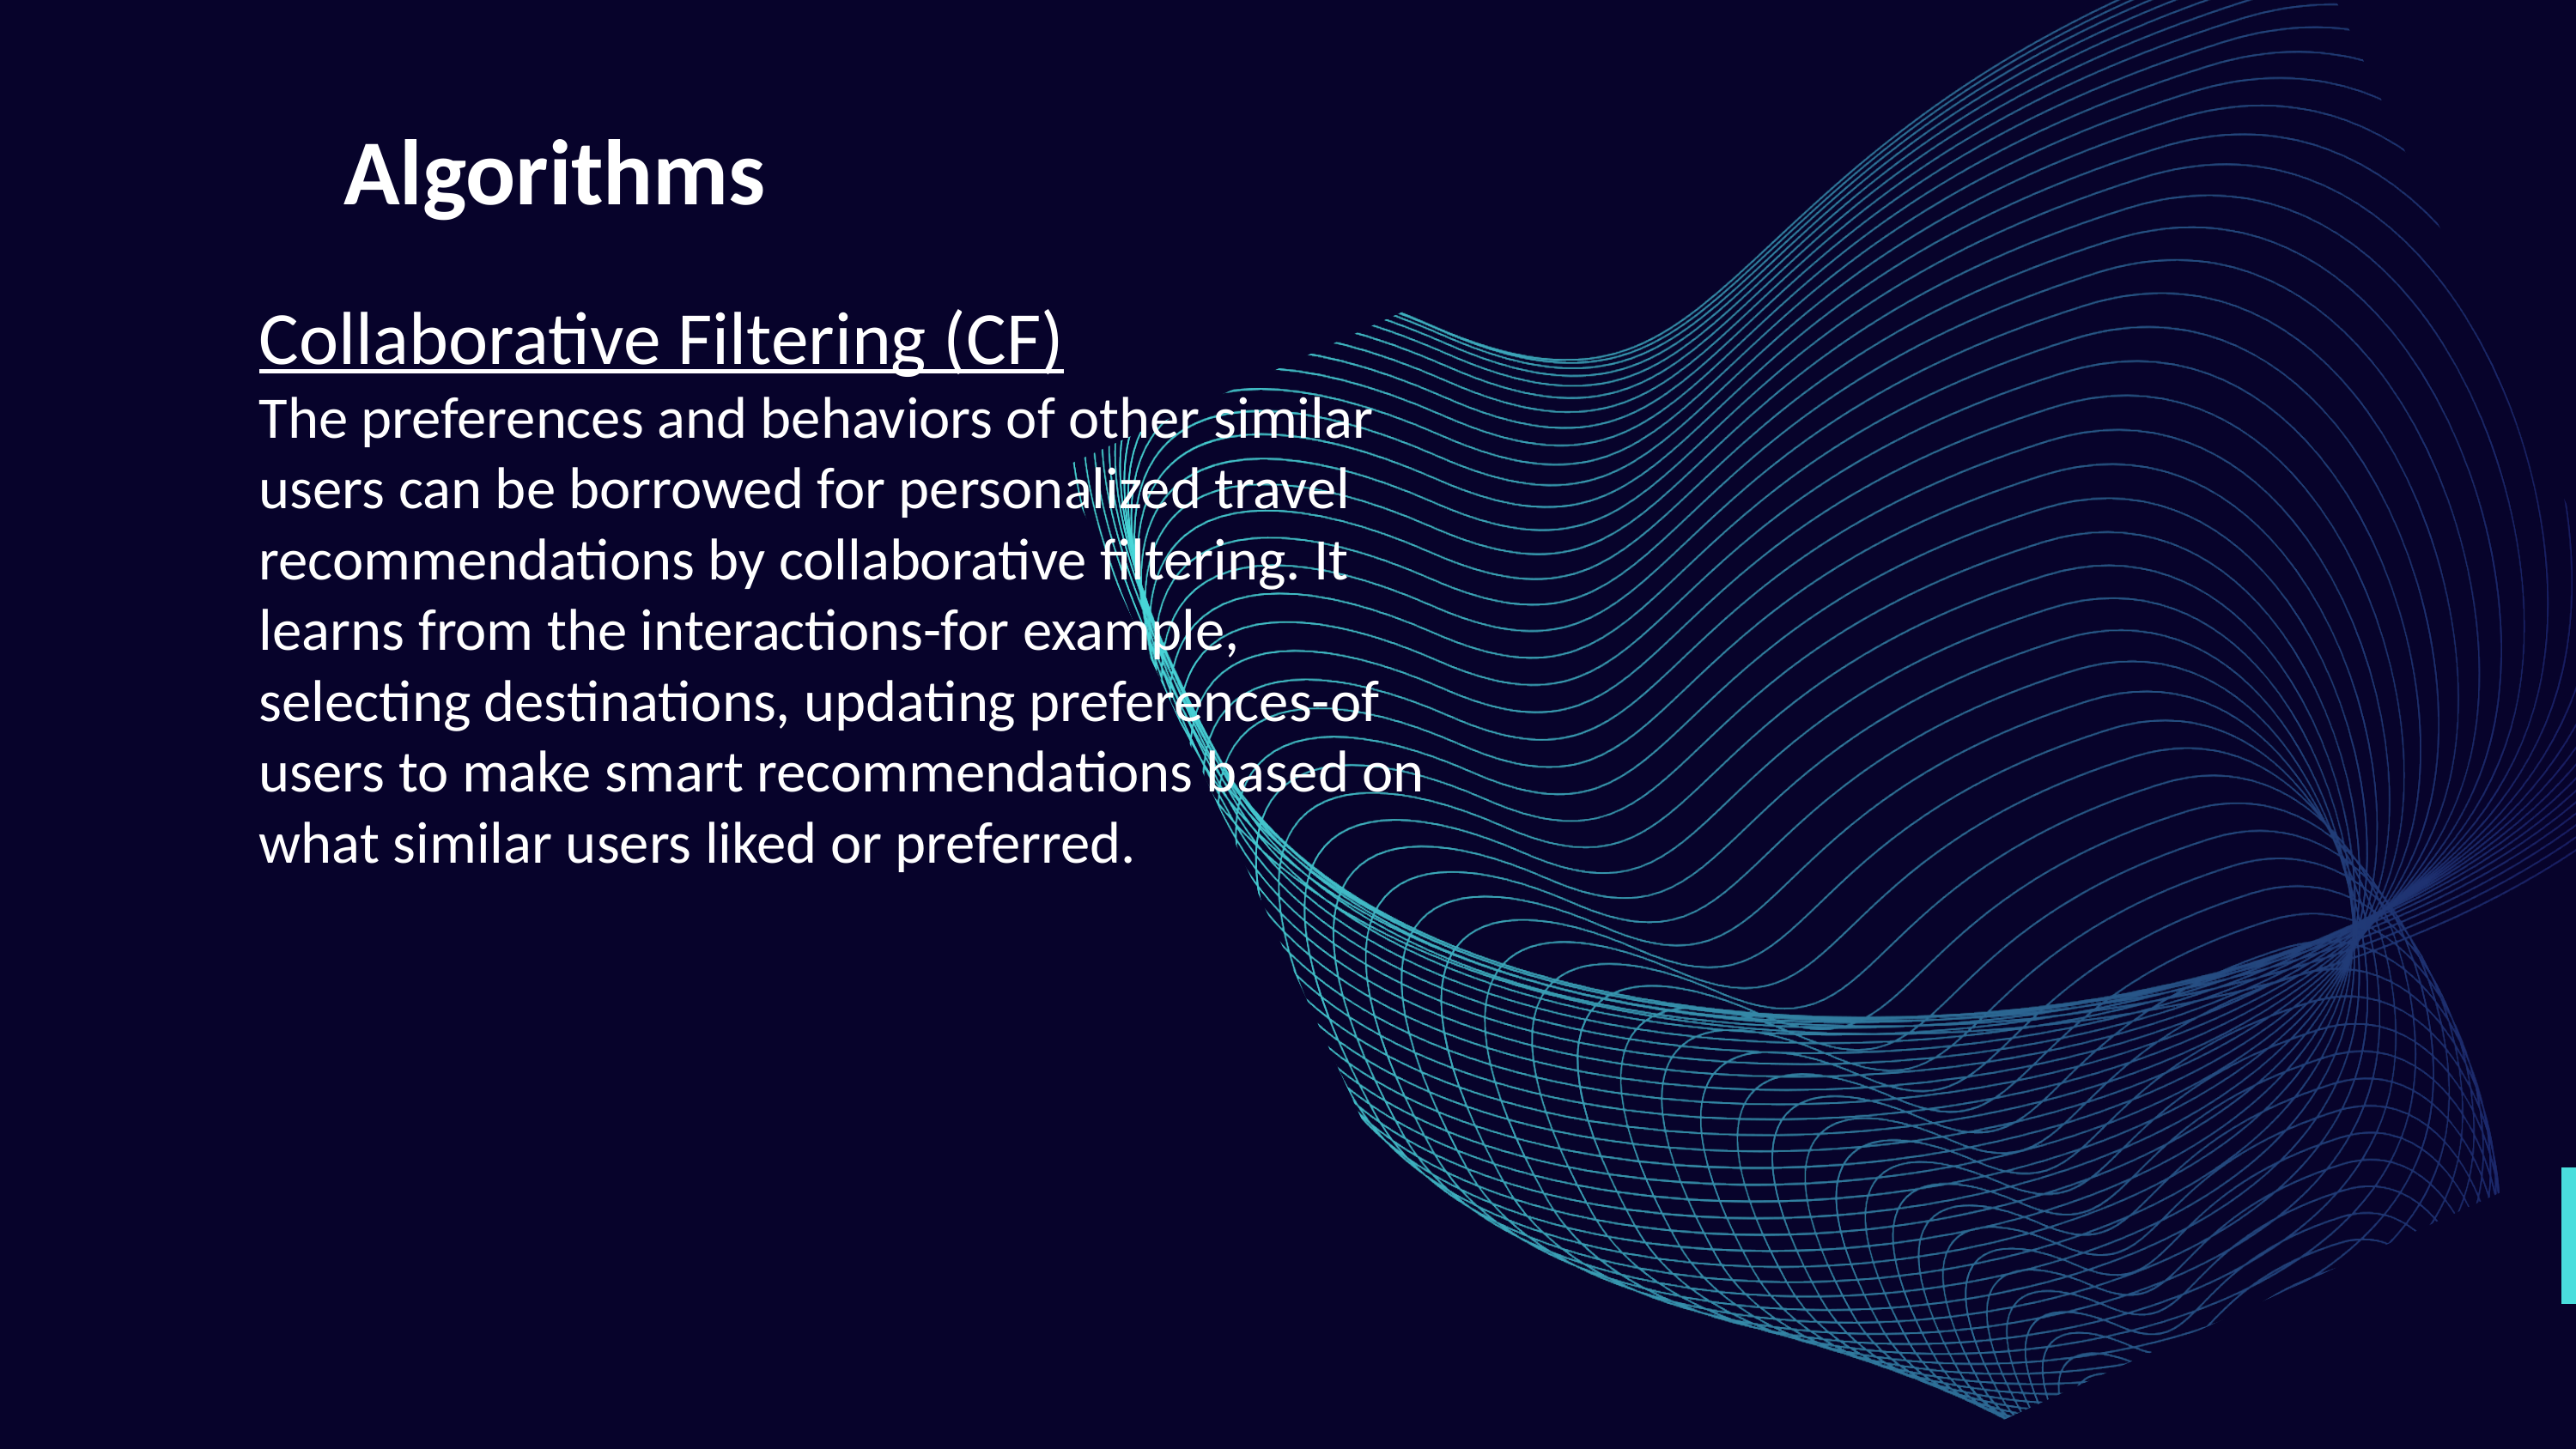

Algorithms

Collaborative Filtering (CF)
The preferences and behaviors of other similar users can be borrowed for personalized travel recommendations by collaborative filtering. It learns from the interactions-for example, selecting destinations, updating preferences-of users to make smart recommendations based on what similar users liked or preferred.